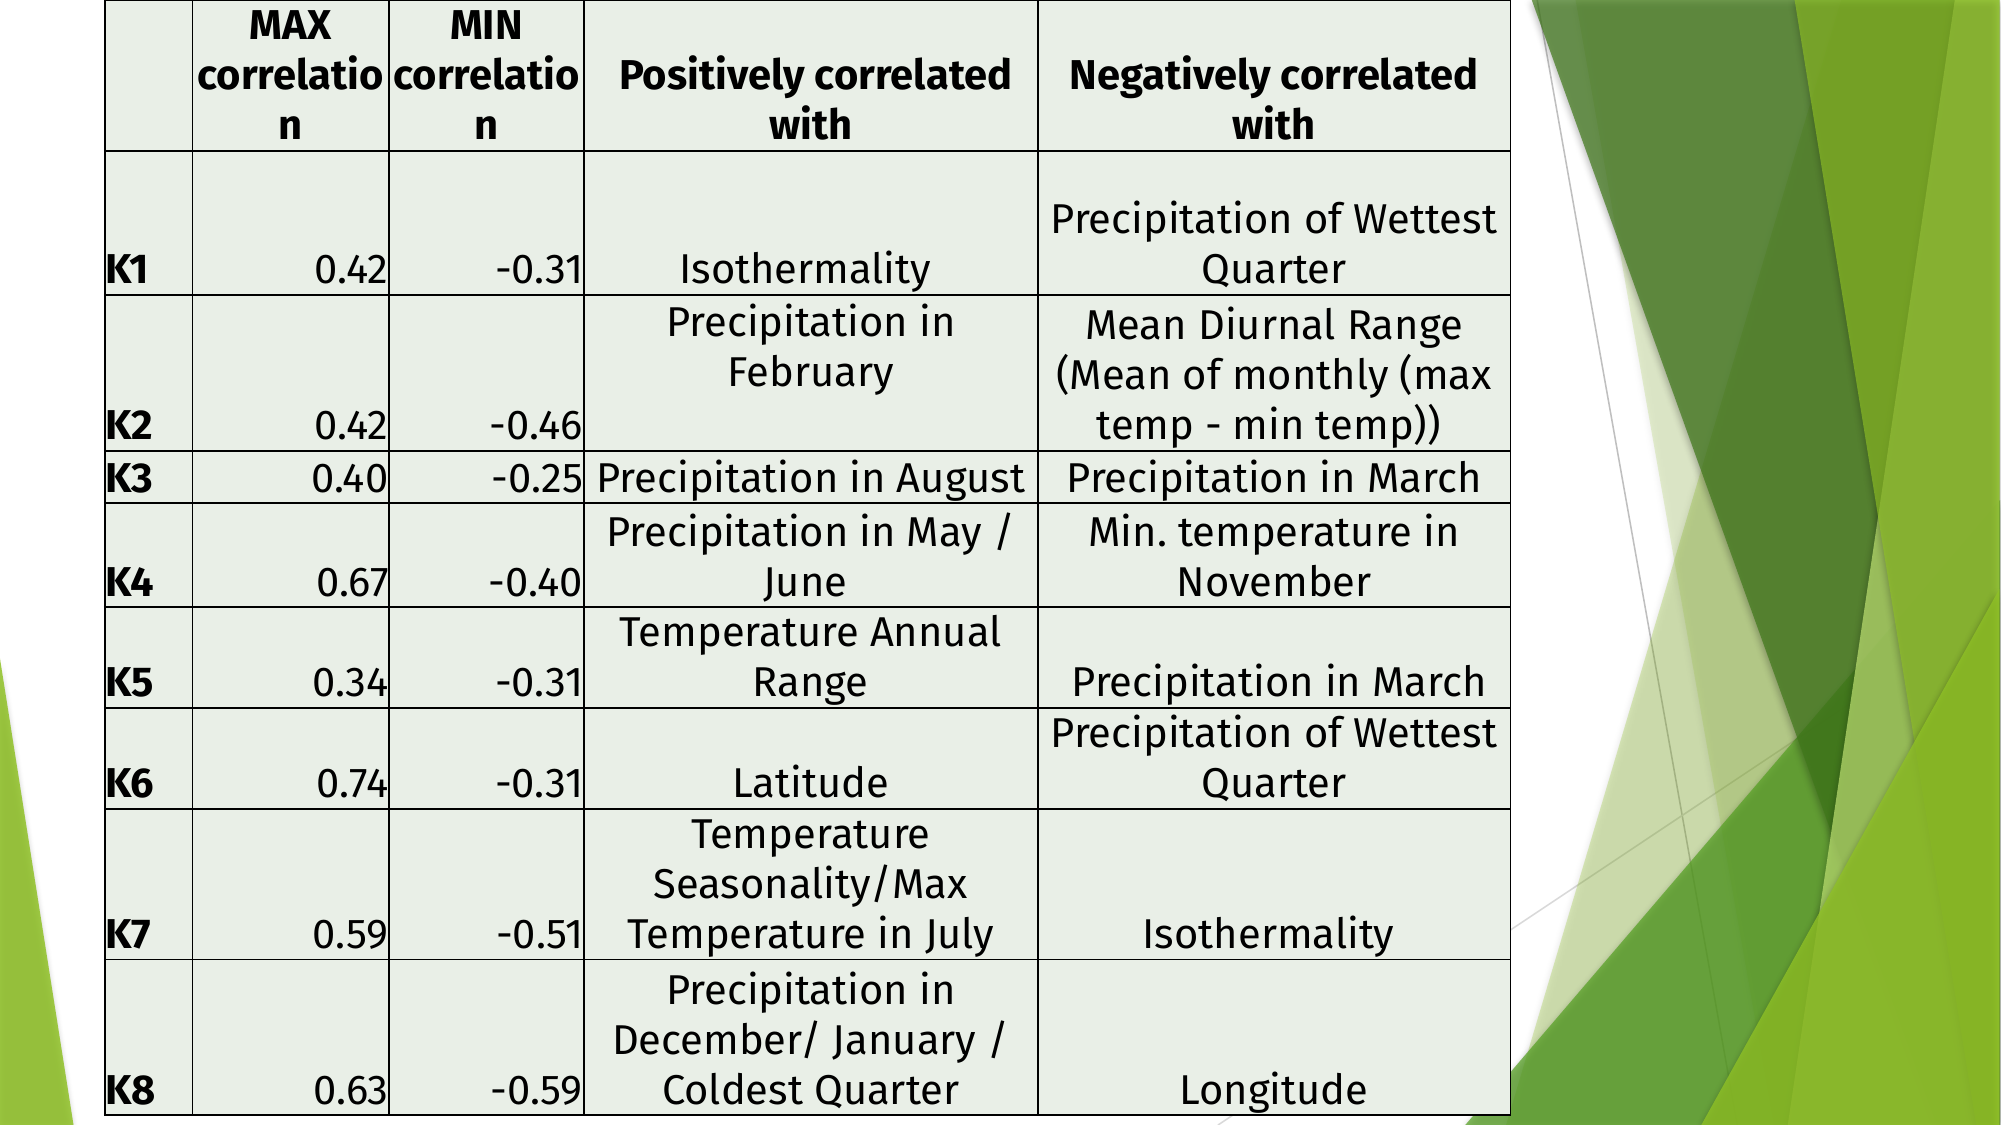

|  | MAX correlation | MIN correlation | Positively correlated with | Negatively correlated with |
| --- | --- | --- | --- | --- |
| K1 | 0.42 | -0.31 | Isothermality | Precipitation of Wettest Quarter |
| K2 | 0.42 | -0.46 | Precipitation in February | Mean Diurnal Range (Mean of monthly (max temp - min temp)) |
| K3 | 0.40 | -0.25 | Precipitation in August | Precipitation in March |
| K4 | 0.67 | -0.40 | Precipitation in May / June | Min. temperature in November |
| K5 | 0.34 | -0.31 | Temperature Annual Range | Precipitation in March |
| K6 | 0.74 | -0.31 | Latitude | Precipitation of Wettest Quarter |
| K7 | 0.59 | -0.51 | Temperature Seasonality/Max Temperature in July | Isothermality |
| K8 | 0.63 | -0.59 | Precipitation in December/ January / Coldest Quarter | Longitude |
GWAS workshop